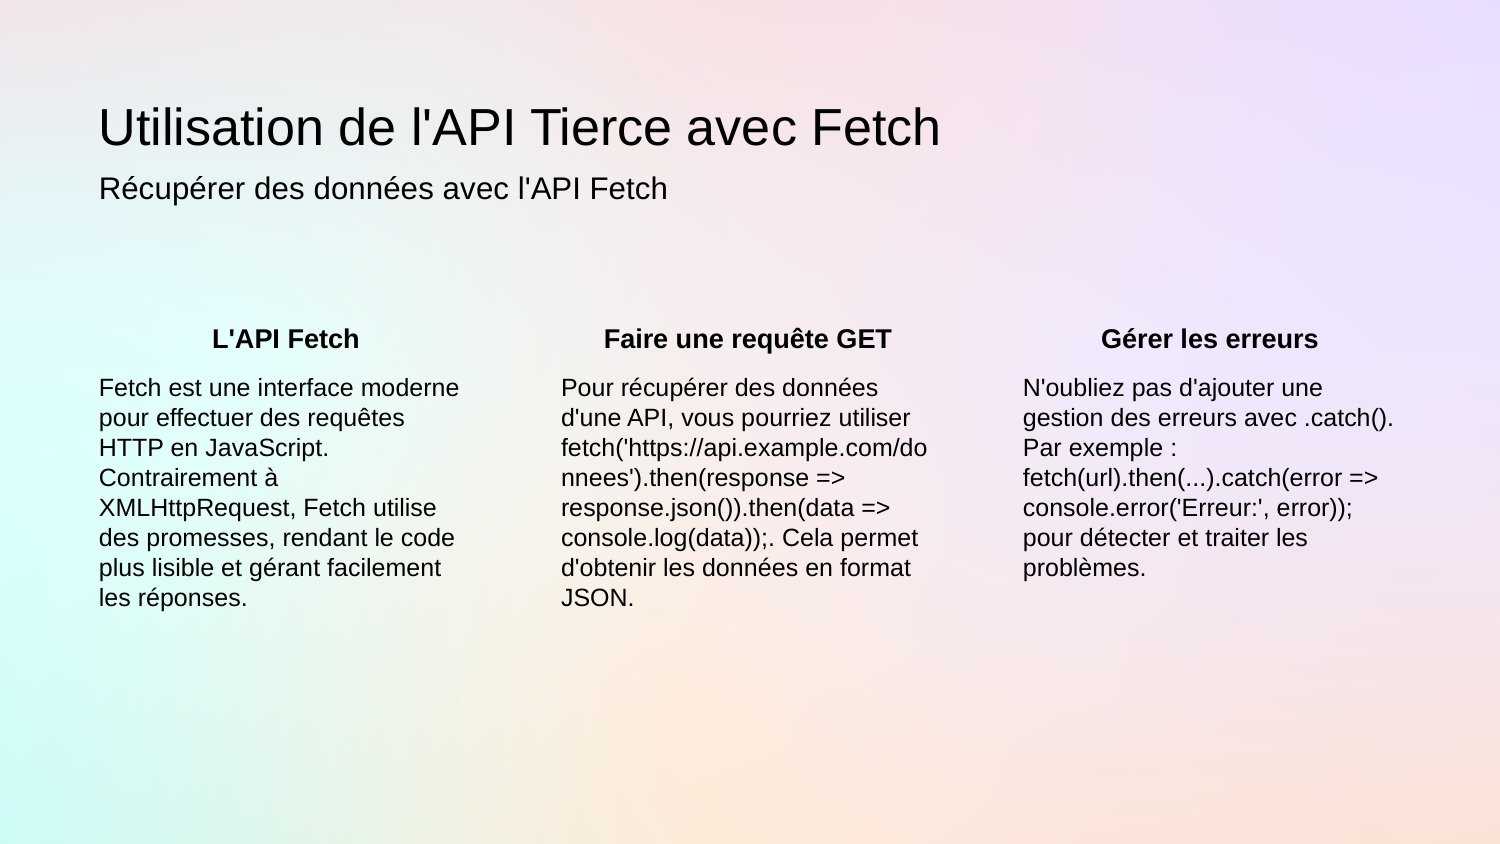

Utilisation de l'API Tierce avec Fetch
Récupérer des données avec l'API Fetch
L'API Fetch
Faire une requête GET
Gérer les erreurs
Fetch est une interface moderne pour effectuer des requêtes HTTP en JavaScript. Contrairement à XMLHttpRequest, Fetch utilise des promesses, rendant le code plus lisible et gérant facilement les réponses.
Pour récupérer des données d'une API, vous pourriez utiliser fetch('https://api.example.com/donnees').then(response => response.json()).then(data => console.log(data));. Cela permet d'obtenir les données en format JSON.
N'oubliez pas d'ajouter une gestion des erreurs avec .catch(). Par exemple : fetch(url).then(...).catch(error => console.error('Erreur:', error)); pour détecter et traiter les problèmes.